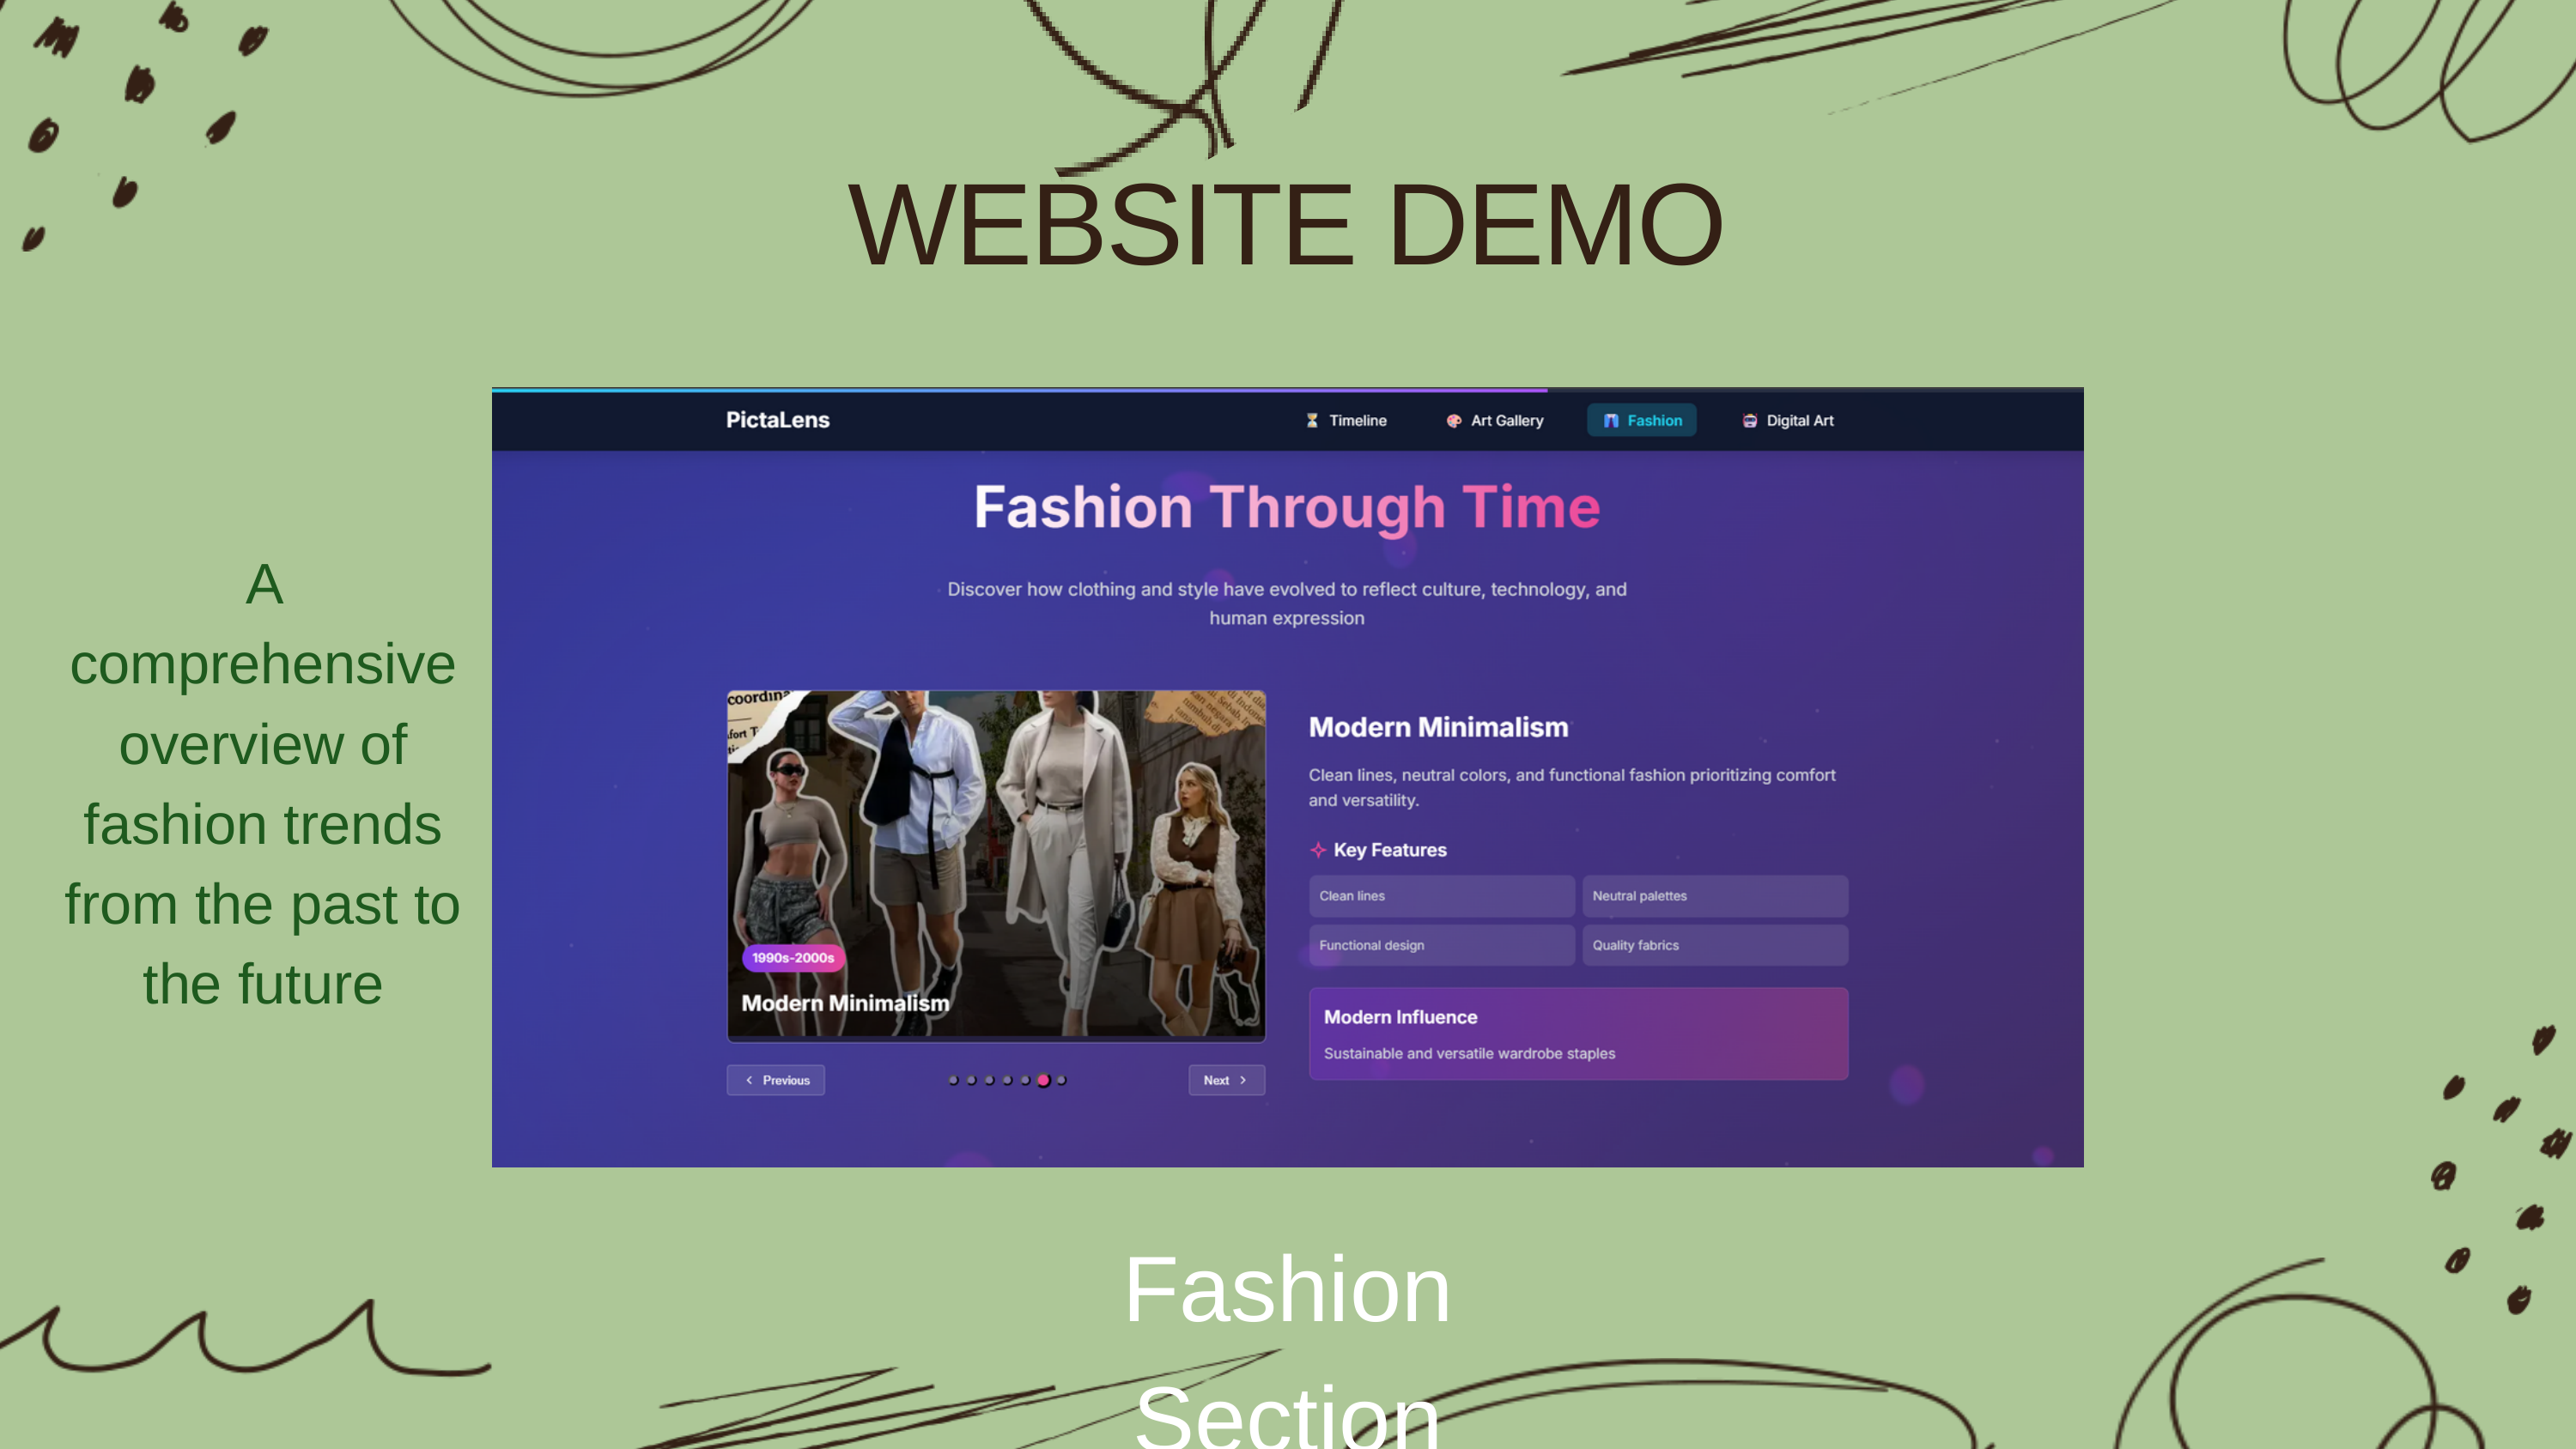

WEBSITE DEMO

A comprehensive overview of fashion trends from the past to the future

Fashion Section